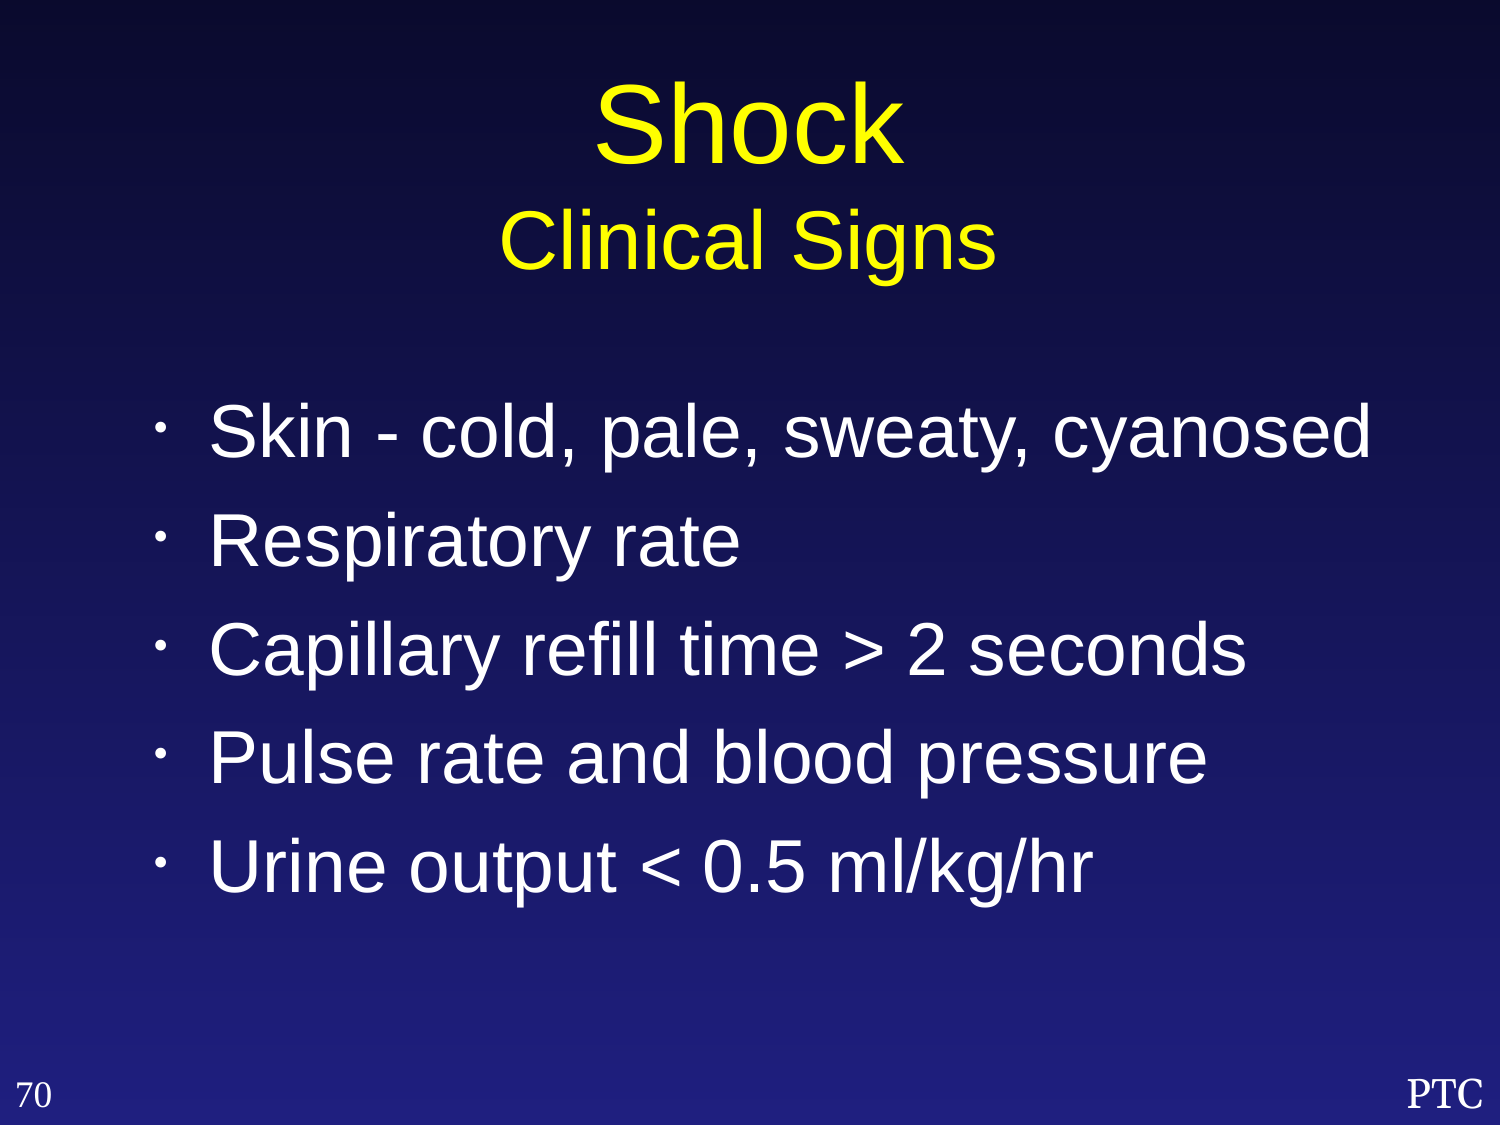

Shock
Clinical Signs
Skin - cold, pale, sweaty, cyanosed
Respiratory rate
Capillary refill time > 2 seconds
Pulse rate and blood pressure
Urine output < 0.5 ml/kg/hr

70